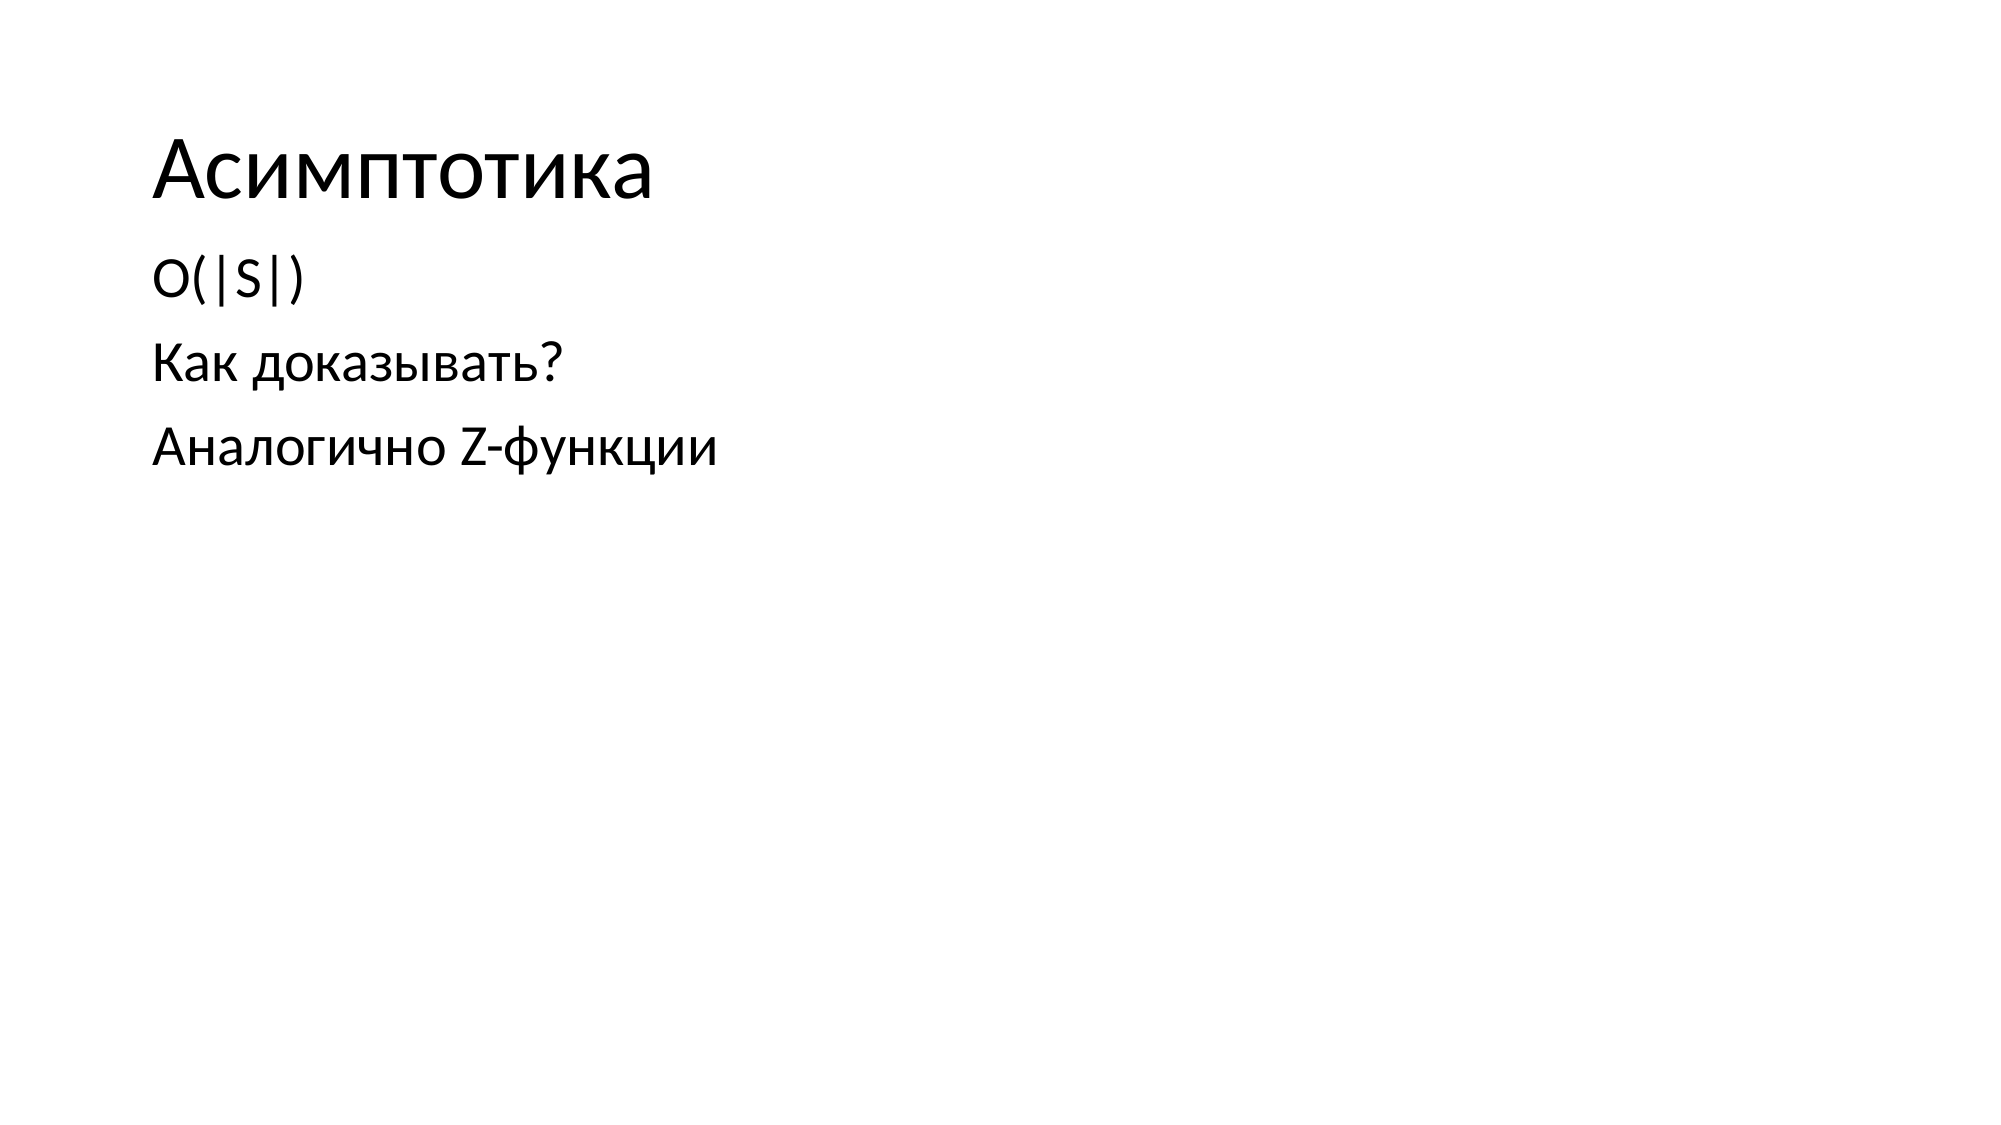

# Асимптотика
O(|S|)
Как доказывать?
Аналогично Z-функции